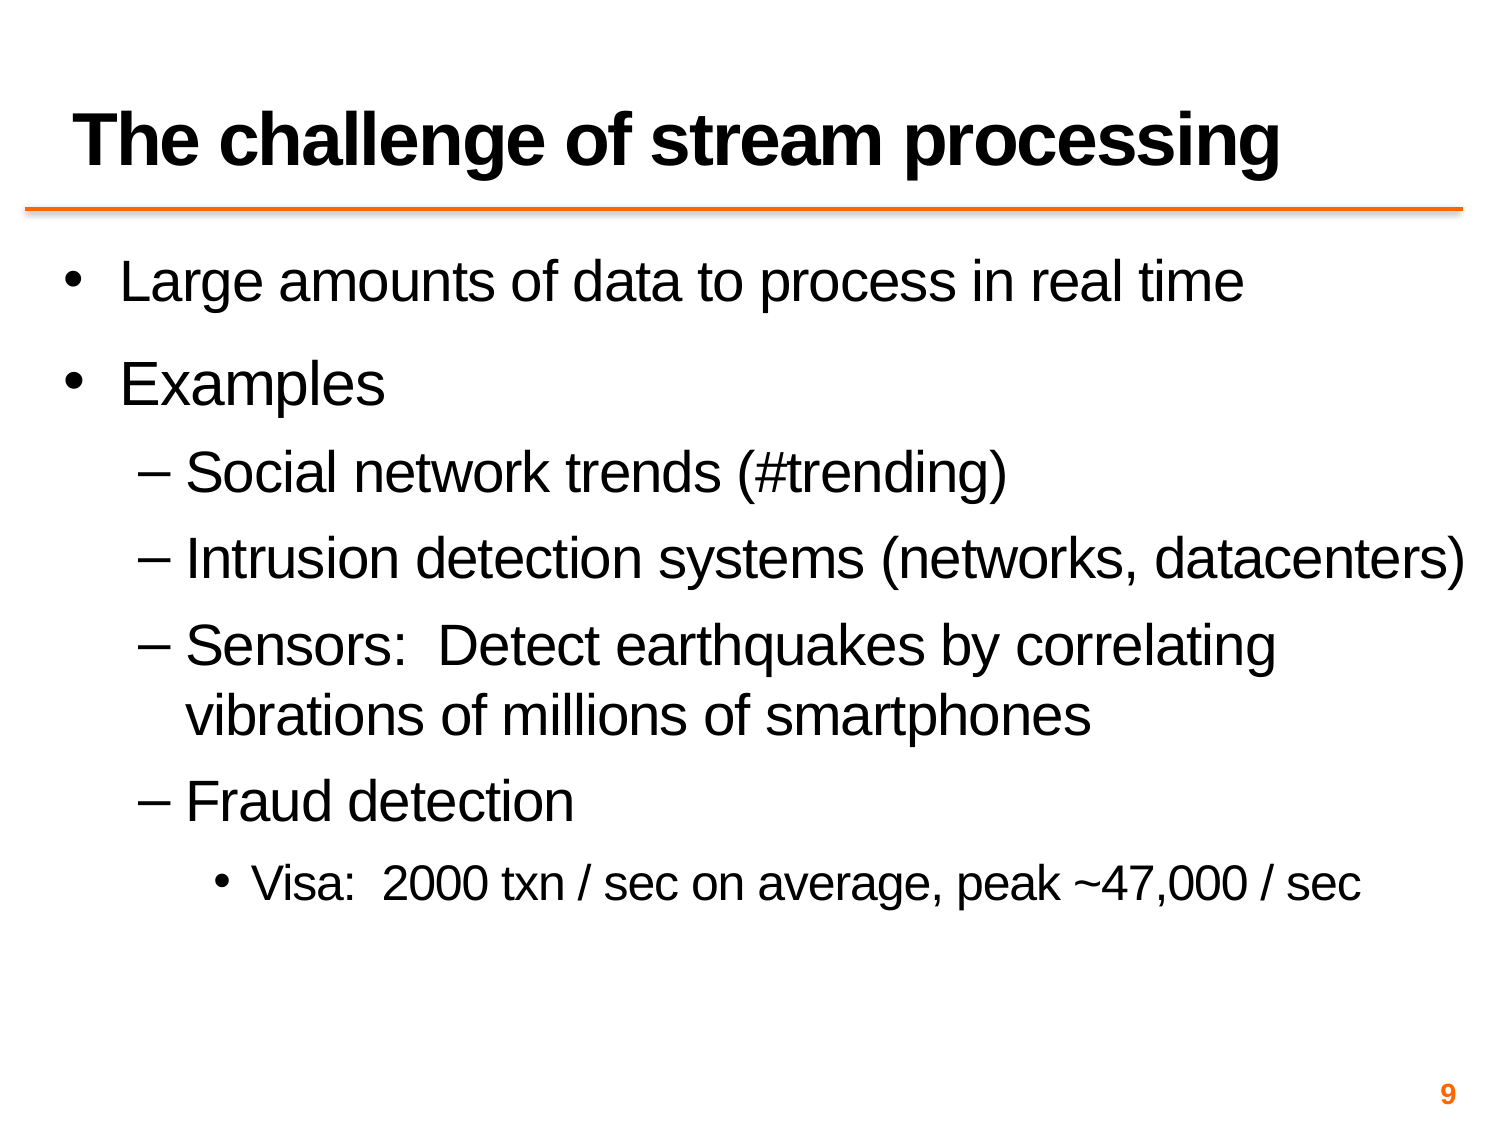

# The challenge of stream processing
Large amounts of data to process in real time
Examples
Social network trends (#trending)
Intrusion detection systems (networks, datacenters)
Sensors:  Detect earthquakes by correlating vibrations of millions of smartphones
Fraud detection
Visa:  2000 txn / sec on average, peak ~47,000 / sec

9